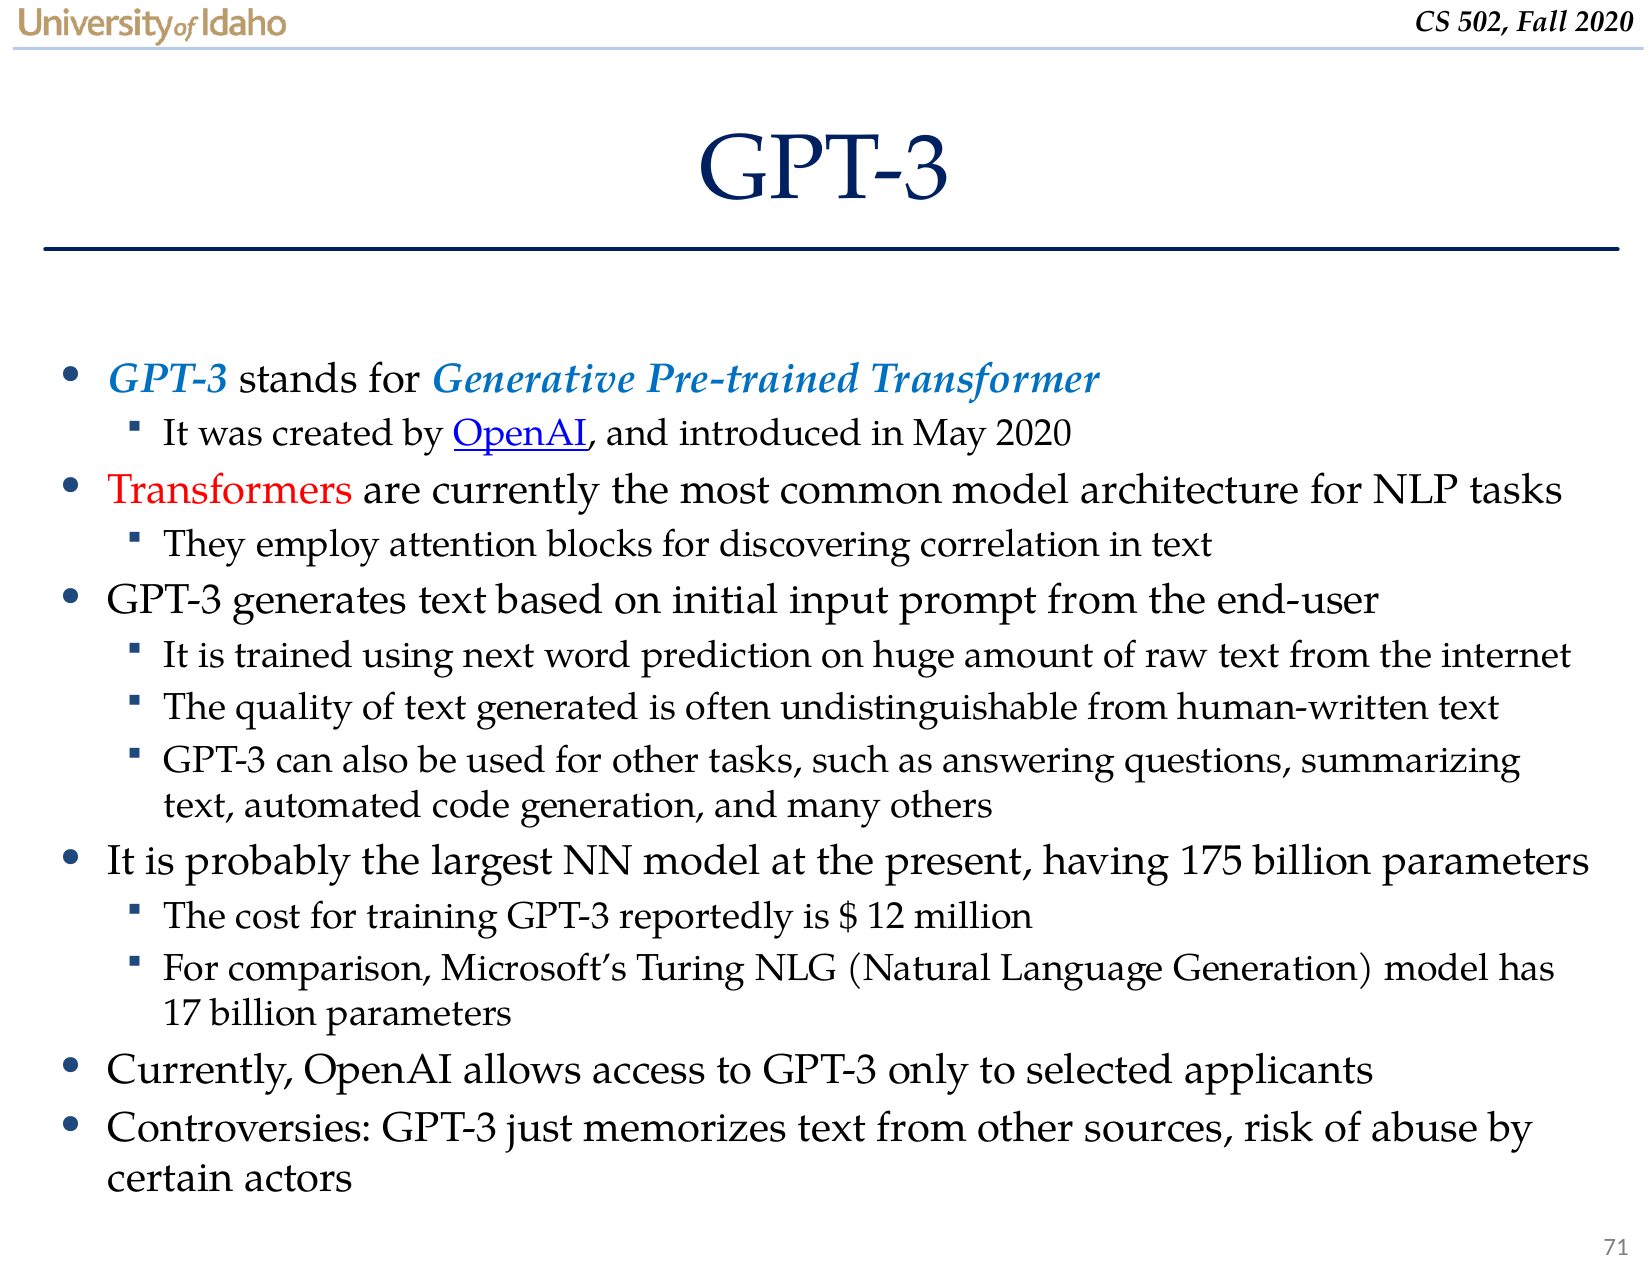

# GPT-3
GPT-3 stands for Generative Pre-trained Transformer
It was created by OpenAI, and introduced in May 2020
Transformers are currently the most common model architecture for NLP tasks
They employ attention blocks for discovering correlation in text
GPT-3 generates text based on initial input prompt from the end-user
It is trained using next word prediction on huge amount of raw text from the internet
The quality of text generated is often undistinguishable from human-written text
GPT-3 can also be used for other tasks, such as answering questions, summarizing text, automated code generation, and many others
It is probably the largest NN model at the present, having 175 billion parameters
The cost for training GPT-3 reportedly is $ 12 million
For comparison, Microsoft’s Turing NLG (Natural Language Generation) model has 17 billion parameters
Currently, OpenAI allows access to GPT-3 only to selected applicants
Controversies: GPT-3 just memorizes text from other sources, risk of abuse by certain actors